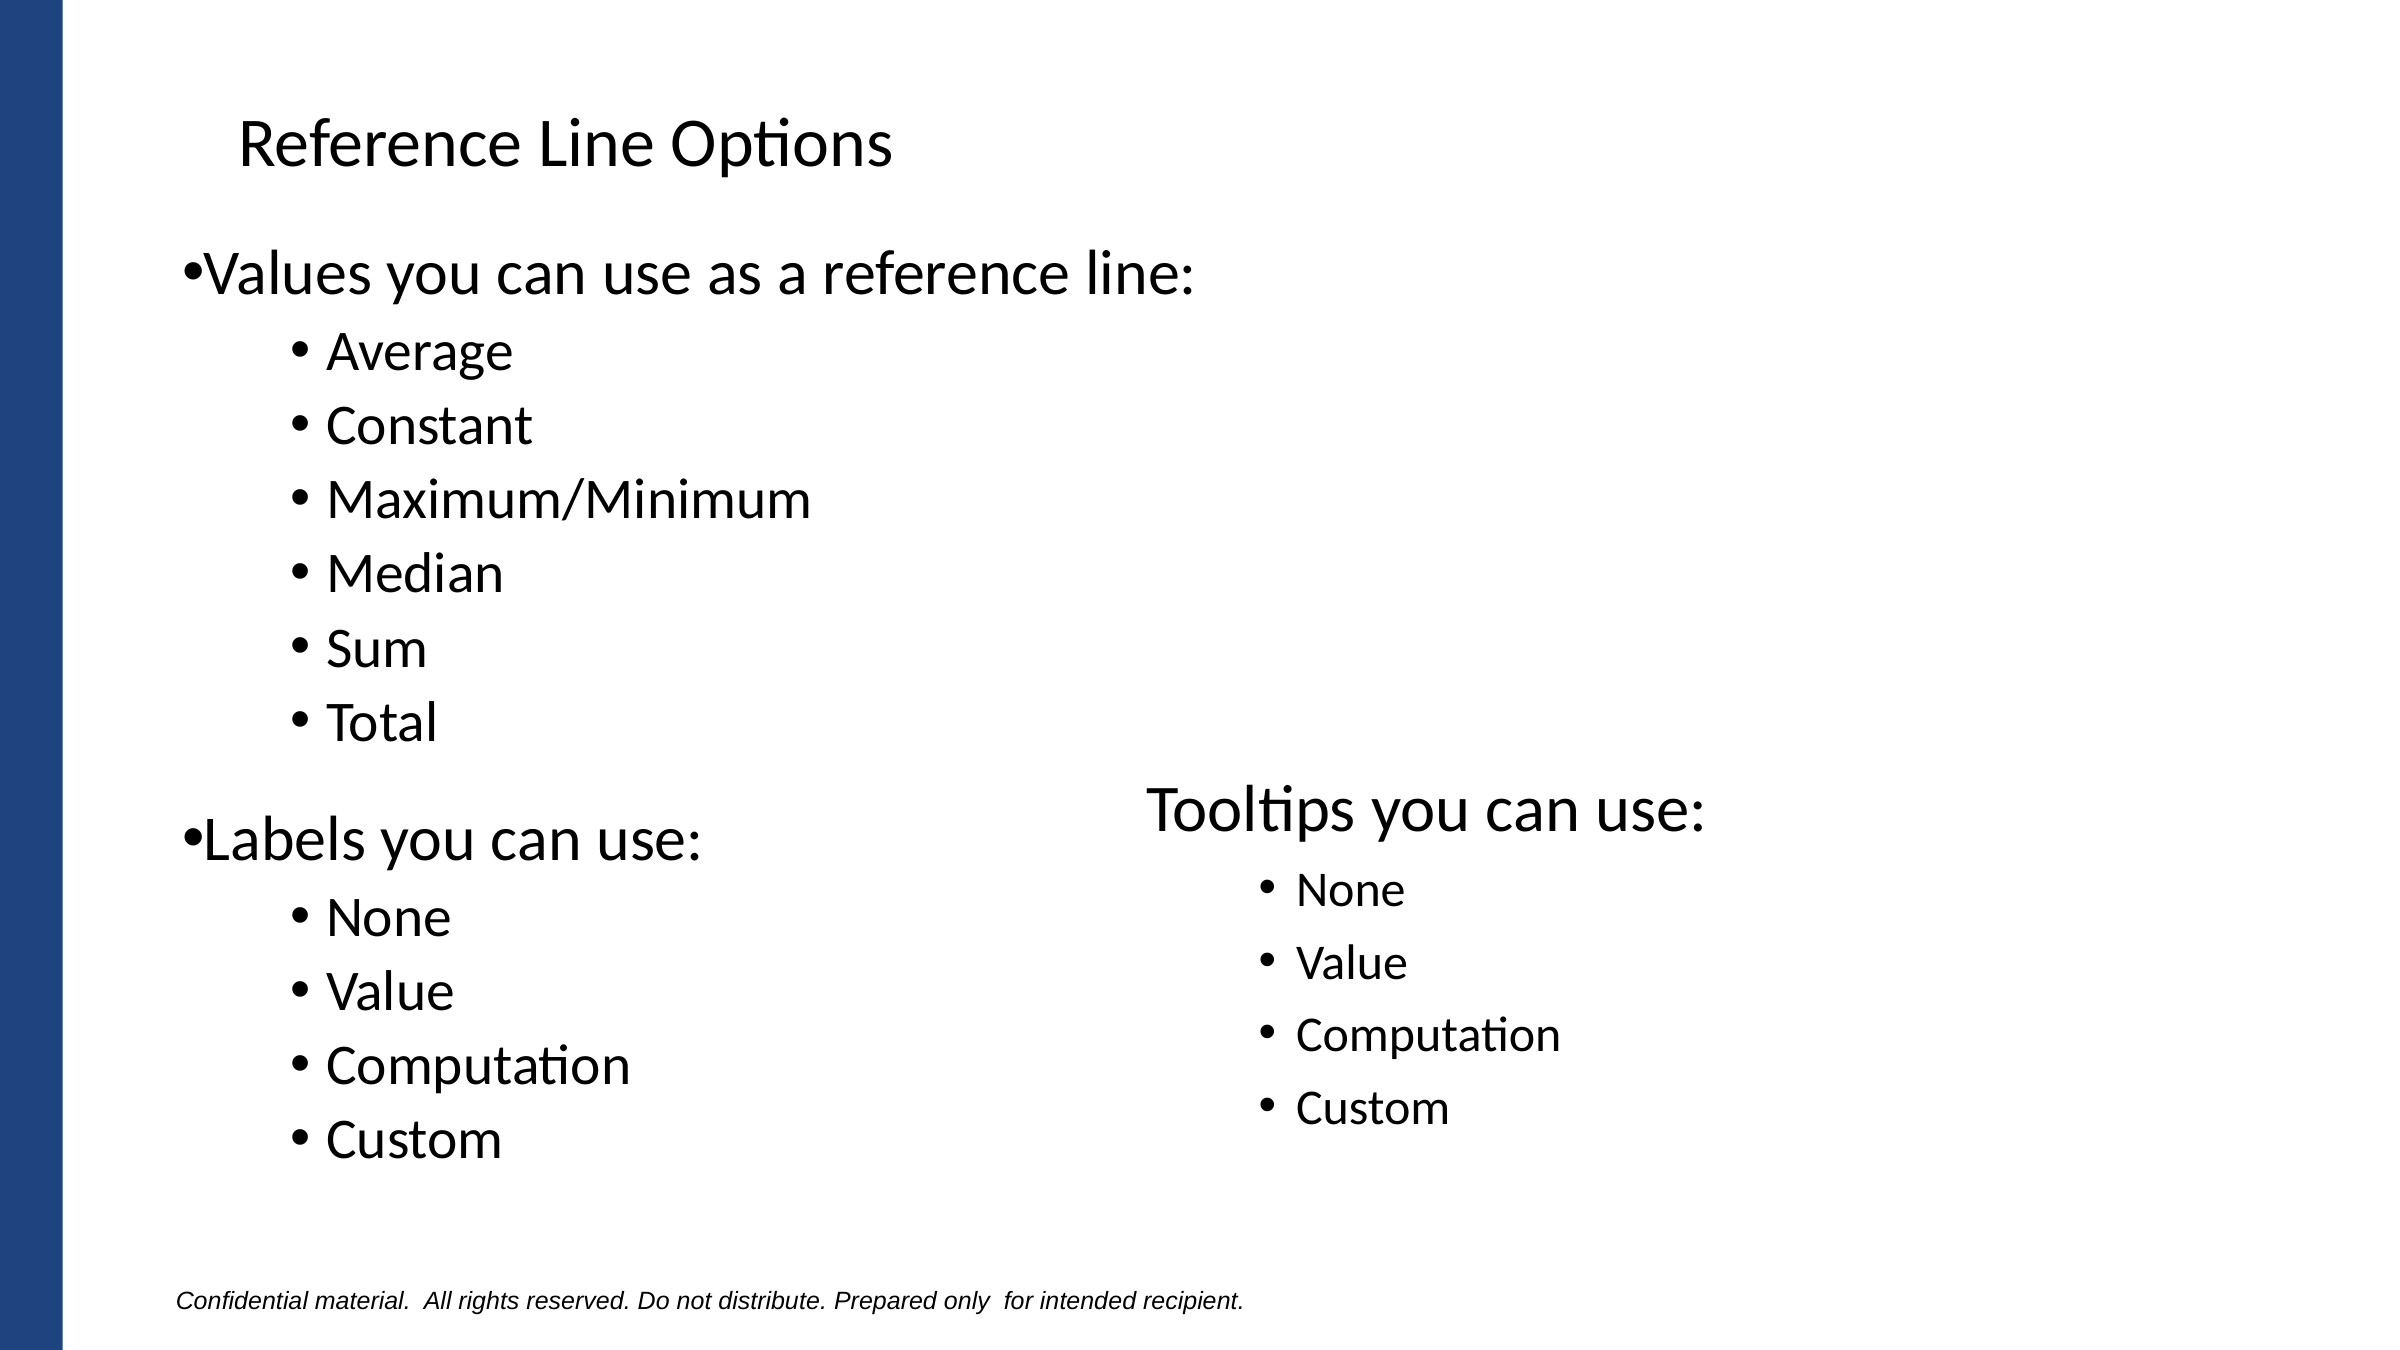

Reference Line Options
Values you can use as a reference line:
Average
Constant
Maximum/Minimum
Median
Sum
Total
Labels you can use:
None
Value
Computation
Custom
Tooltips you can use:
None
Value
Computation
Custom